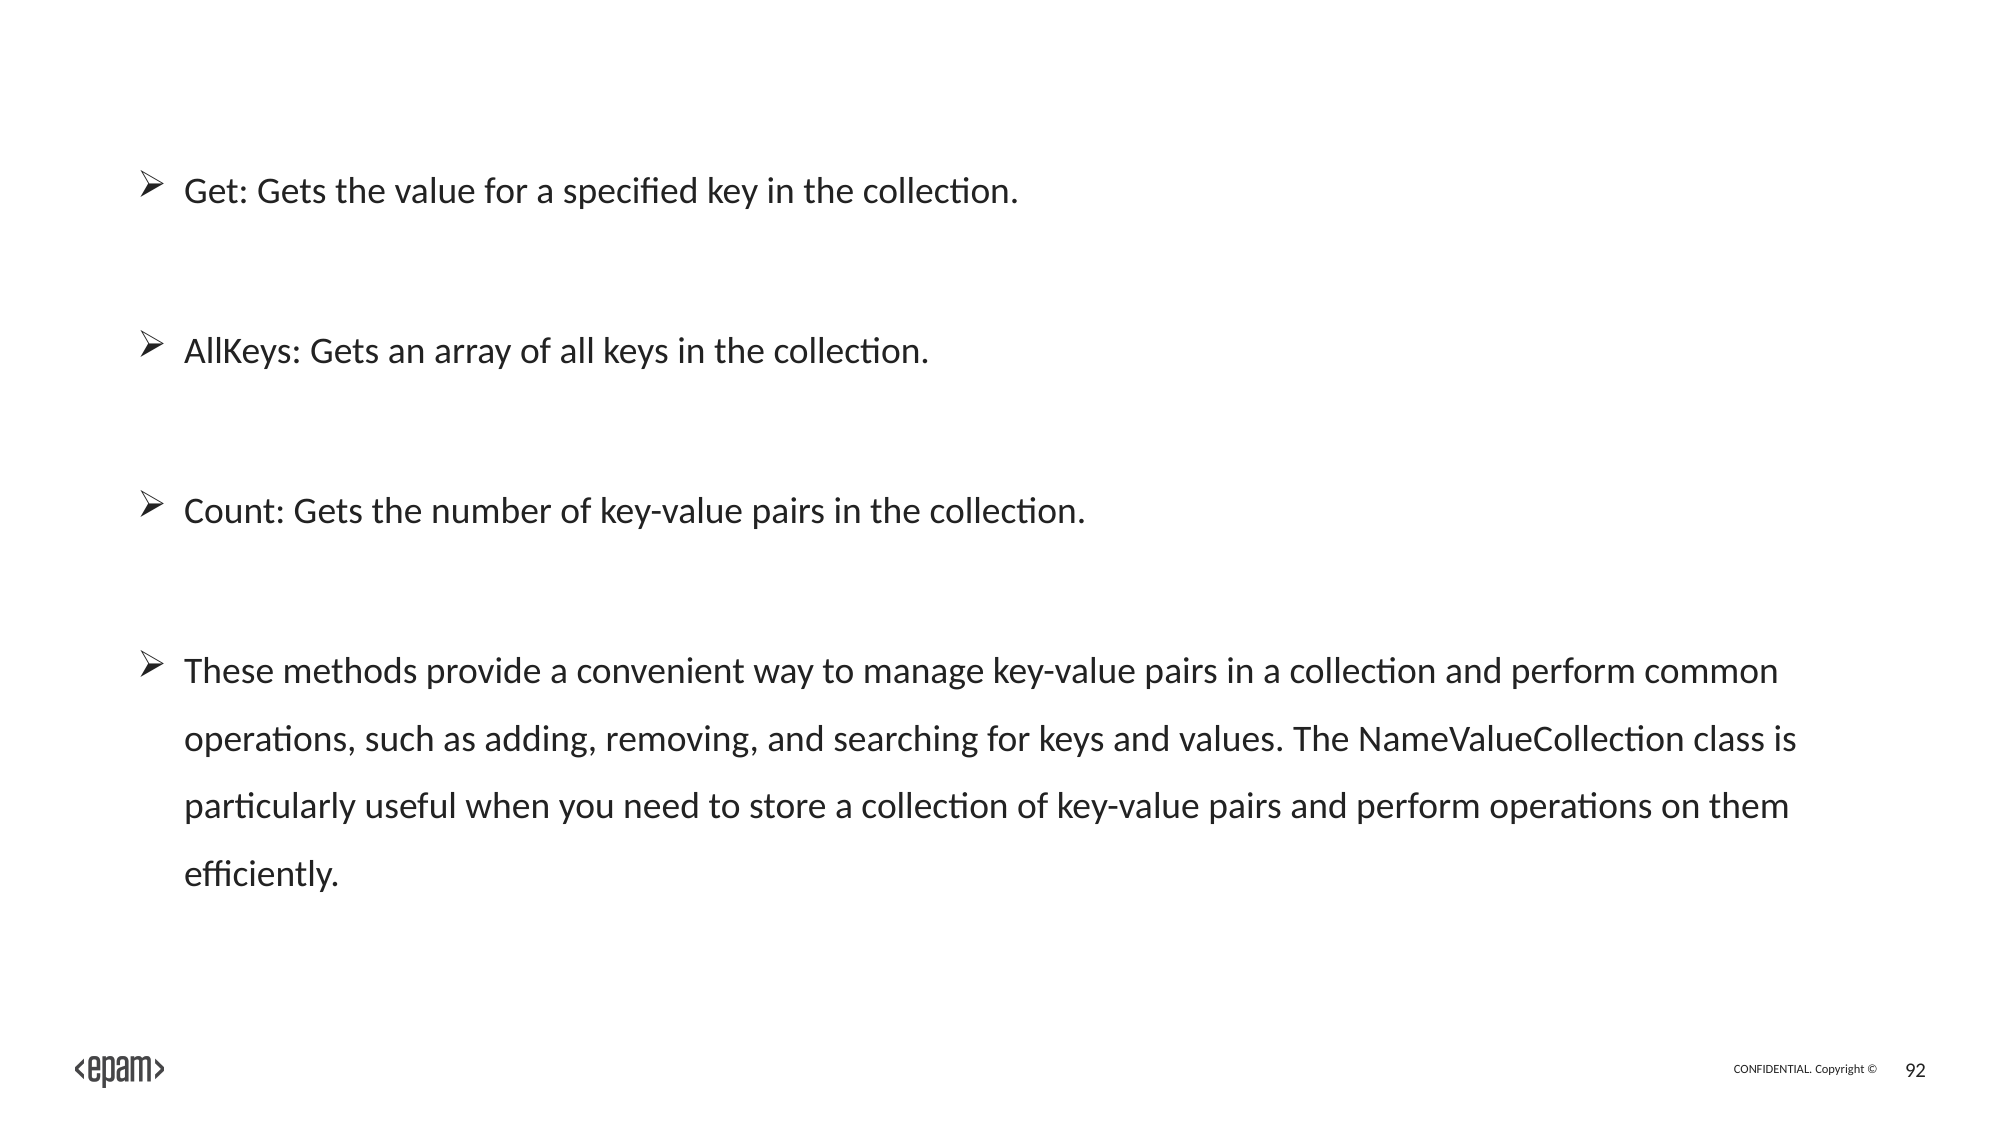

Get: Gets the value for a specified key in the collection.

AllKeys: Gets an array of all keys in the collection.

Count: Gets the number of key-value pairs in the collection.

These methods provide a convenient way to manage key-value pairs in a collection and perform common operations, such as adding, removing, and searching for keys and values. The NameValueCollection class is particularly useful when you need to store a collection of key-value pairs and perform operations on them efficiently.